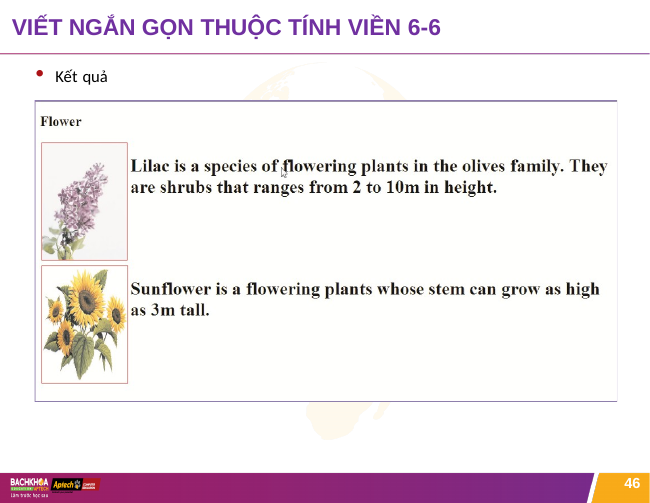

# VIẾT NGẮN GỌN THUỘC TÍNH VIỀN 6-6
Kết quả

46